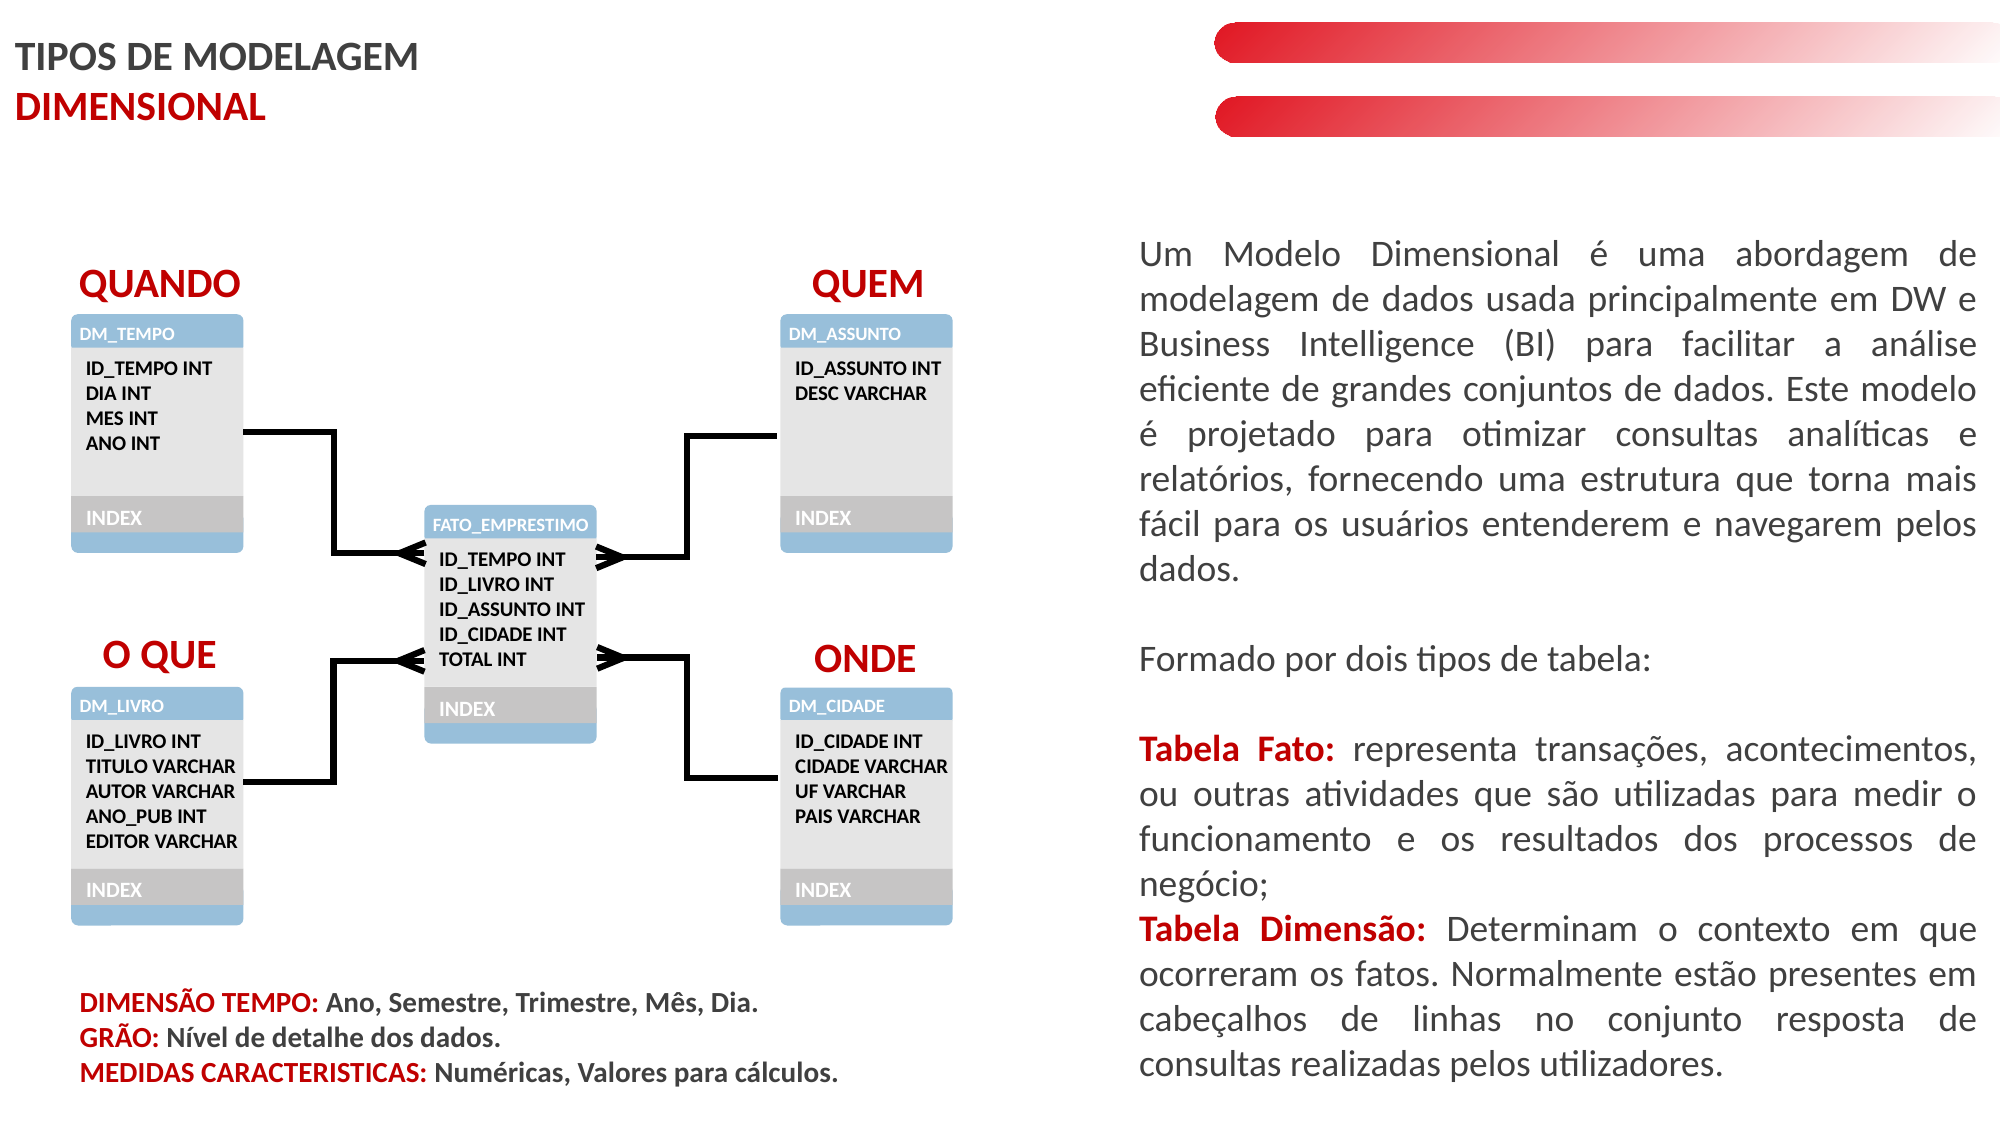

TIPOS DE MODELAGEM
DIMENSIONAL

Um Modelo Dimensional é uma abordagem de modelagem de dados usada principalmente em DW e Business Intelligence (BI) para facilitar a análise eficiente de grandes conjuntos de dados. Este modelo é projetado para otimizar consultas analíticas e relatórios, fornecendo uma estrutura que torna mais fácil para os usuários entenderem e navegarem pelos dados.

Formado por dois tipos de tabela:

Tabela Fato: representa transações, acontecimentos, ou outras atividades que são utilizadas para medir o funcionamento e os resultados dos processos de negócio;
Tabela Dimensão: Determinam o contexto em que ocorreram os fatos. Normalmente estão presentes em cabeçalhos de linhas no conjunto resposta de consultas realizadas pelos utilizadores.
QUANDO
QUEM
DM_TEMPO

DM_ASSUNTO

ID_TEMPO INT
DIA INT
MES INT
ANO INT
ID_ASSUNTO INT
DESC VARCHAR

INDEX
INDEX

FATO_EMPRESTIMO

ID_TEMPO INT
ID_LIVRO INT
ID_ASSUNTO INT
ID_CIDADE INT
TOTAL INT

O QUE
ONDE
DM_LIVRO

INDEX
DM_CIDADE

ID_LIVRO INT
TITULO VARCHAR
AUTOR VARCHAR
ANO_PUB INT
EDITOR VARCHAR
ID_CIDADE INT
CIDADE VARCHAR
UF VARCHAR
PAIS VARCHAR

INDEX
INDEX

DIMENSÃO TEMPO: Ano, Semestre, Trimestre, Mês, Dia.
GRÃO: Nível de detalhe dos dados.
MEDIDAS CARACTERISTICAS: Numéricas, Valores para cálculos.